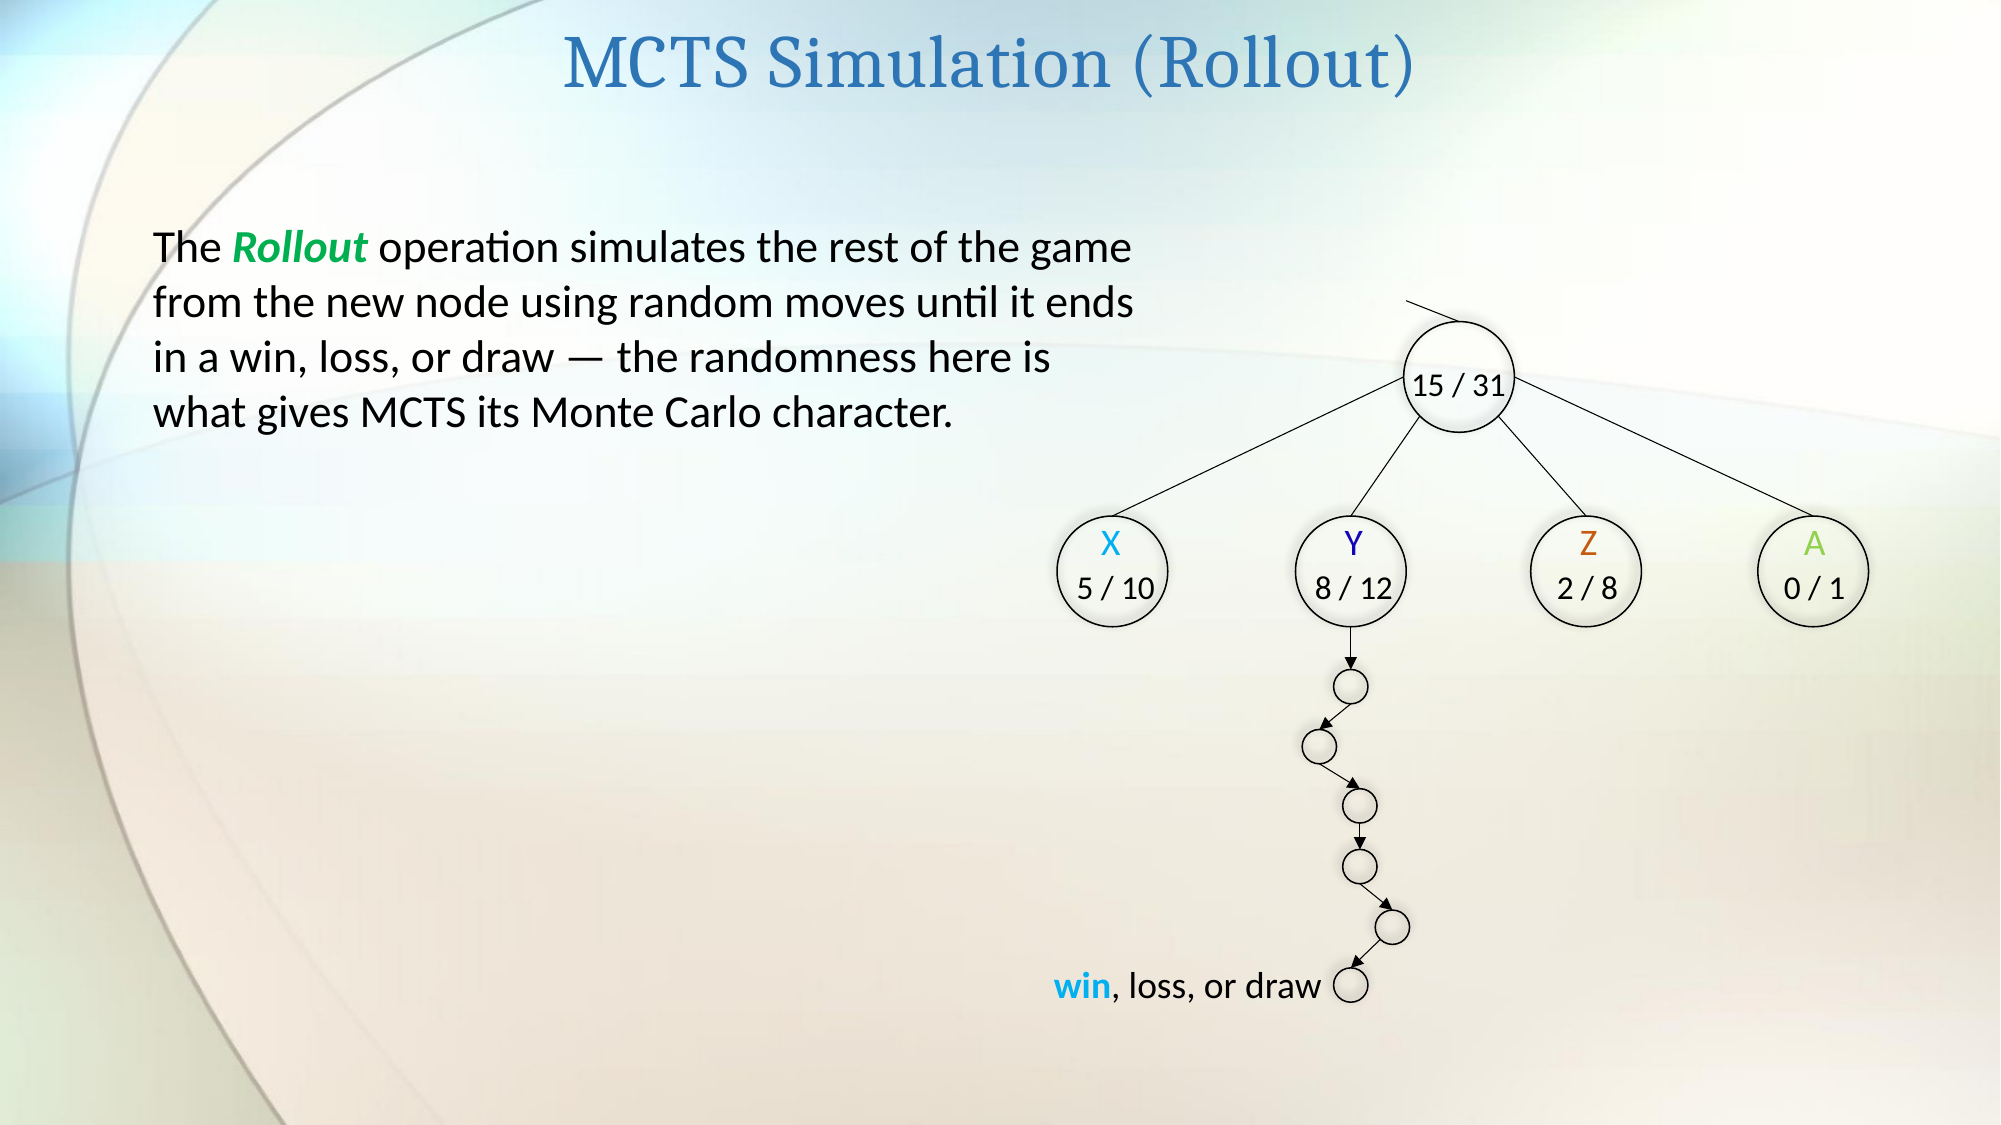

MCTS Simulation (Rollout)
The Rollout operation simulates the rest of the game from the new node using random moves until it ends in a win, loss, or draw — the randomness here is what gives MCTS its Monte Carlo character.

15 / 31
X
Y
Z
A

5 / 10
8 / 12
2 / 8
0 / 1

win, loss, or draw